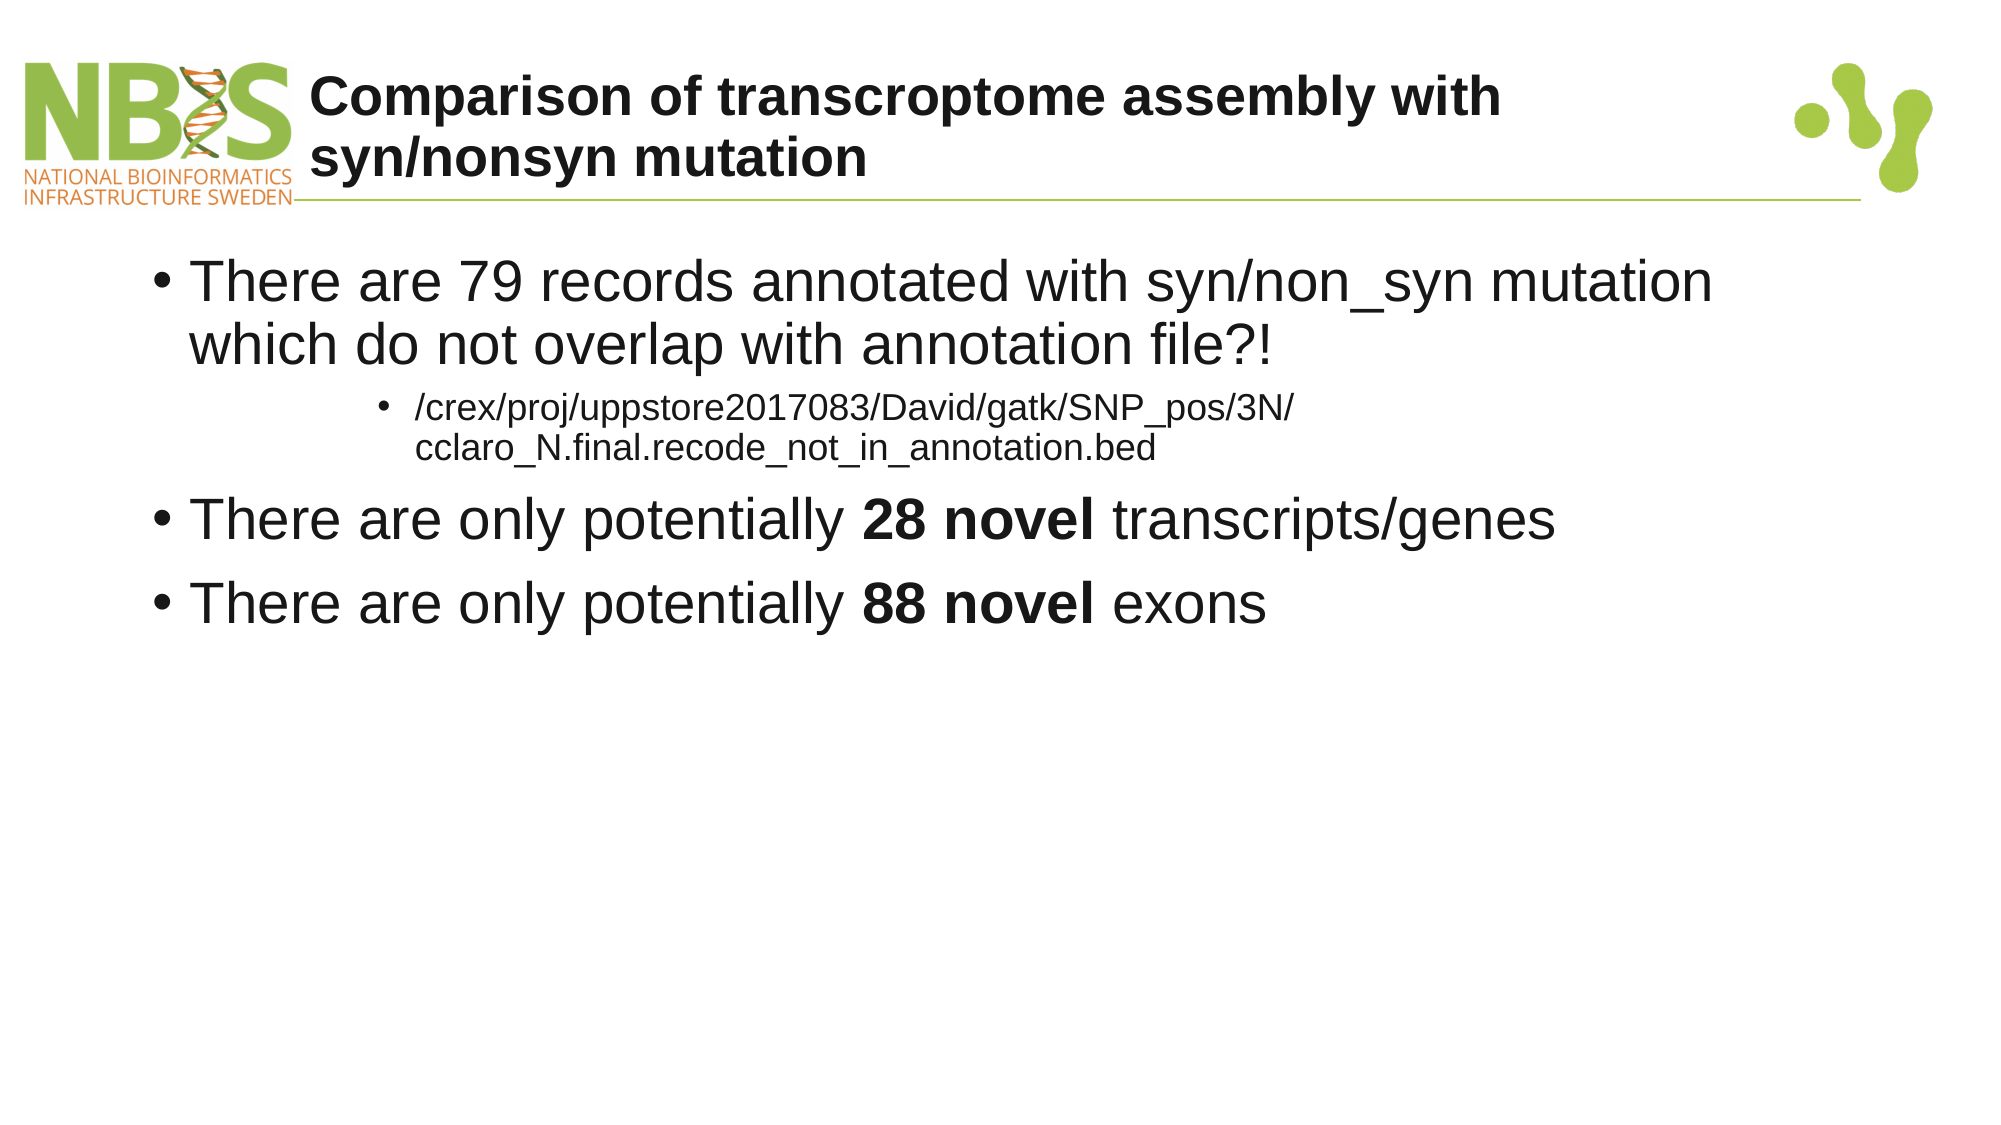

# Comparison of transcroptome assembly with syn/nonsyn mutation
There are 79 records annotated with syn/non_syn mutation which do not overlap with annotation file?!
/crex/proj/uppstore2017083/David/gatk/SNP_pos/3N/cclaro_N.final.recode_not_in_annotation.bed
There are only potentially 28 novel transcripts/genes
There are only potentially 88 novel exons